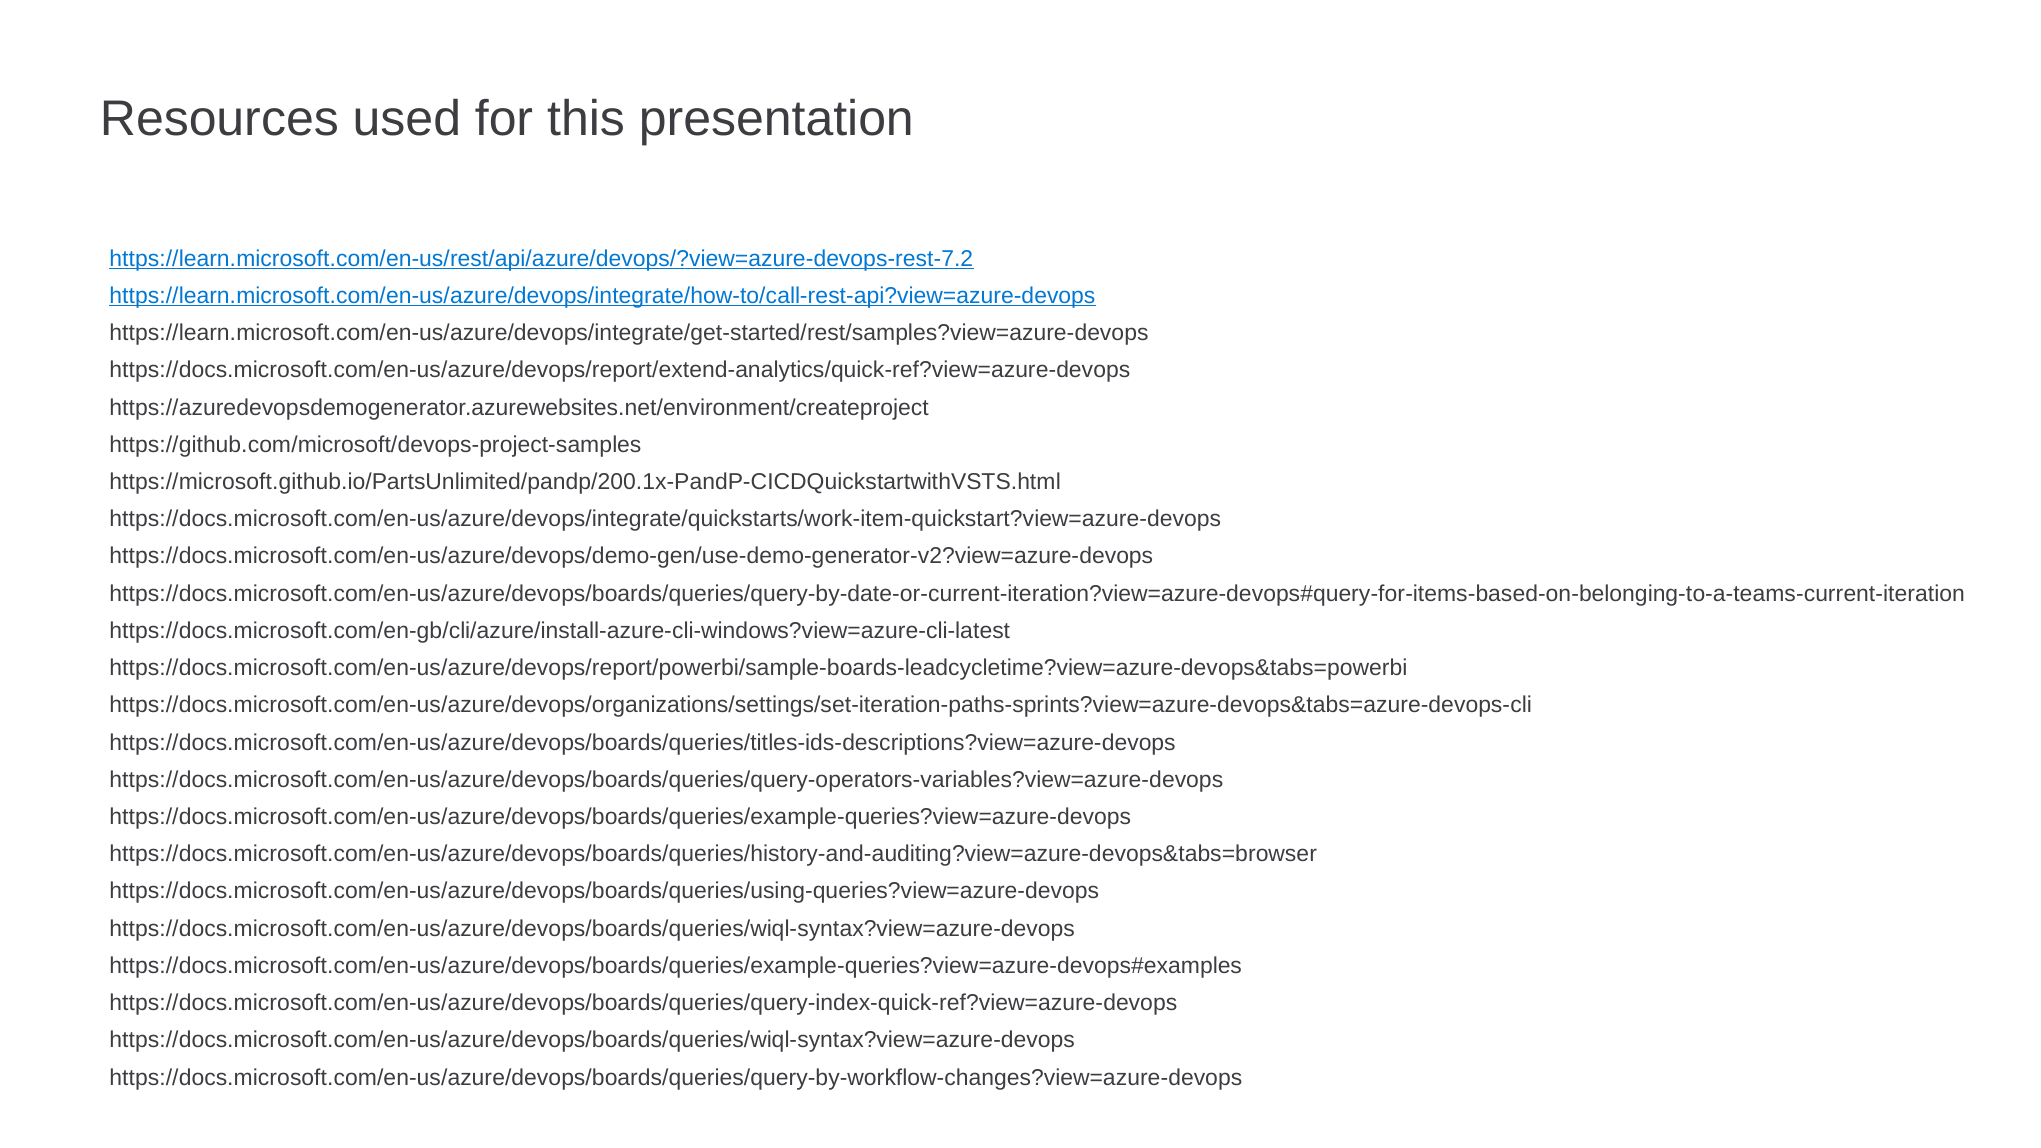

Resources used for this presentation
https://learn.microsoft.com/en-us/rest/api/azure/devops/?view=azure-devops-rest-7.2
https://learn.microsoft.com/en-us/azure/devops/integrate/how-to/call-rest-api?view=azure-devops
https://learn.microsoft.com/en-us/azure/devops/integrate/get-started/rest/samples?view=azure-devops
https://docs.microsoft.com/en-us/azure/devops/report/extend-analytics/quick-ref?view=azure-devops
https://azuredevopsdemogenerator.azurewebsites.net/environment/createproject
https://github.com/microsoft/devops-project-samples
https://microsoft.github.io/PartsUnlimited/pandp/200.1x-PandP-CICDQuickstartwithVSTS.html
https://docs.microsoft.com/en-us/azure/devops/integrate/quickstarts/work-item-quickstart?view=azure-devops
https://docs.microsoft.com/en-us/azure/devops/demo-gen/use-demo-generator-v2?view=azure-devops
https://docs.microsoft.com/en-us/azure/devops/boards/queries/query-by-date-or-current-iteration?view=azure-devops#query-for-items-based-on-belonging-to-a-teams-current-iteration
https://docs.microsoft.com/en-gb/cli/azure/install-azure-cli-windows?view=azure-cli-latest
https://docs.microsoft.com/en-us/azure/devops/report/powerbi/sample-boards-leadcycletime?view=azure-devops&tabs=powerbi
https://docs.microsoft.com/en-us/azure/devops/organizations/settings/set-iteration-paths-sprints?view=azure-devops&tabs=azure-devops-cli
https://docs.microsoft.com/en-us/azure/devops/boards/queries/titles-ids-descriptions?view=azure-devops
https://docs.microsoft.com/en-us/azure/devops/boards/queries/query-operators-variables?view=azure-devops
https://docs.microsoft.com/en-us/azure/devops/boards/queries/example-queries?view=azure-devops
https://docs.microsoft.com/en-us/azure/devops/boards/queries/history-and-auditing?view=azure-devops&tabs=browser
https://docs.microsoft.com/en-us/azure/devops/boards/queries/using-queries?view=azure-devops
https://docs.microsoft.com/en-us/azure/devops/boards/queries/wiql-syntax?view=azure-devops
https://docs.microsoft.com/en-us/azure/devops/boards/queries/example-queries?view=azure-devops#examples
https://docs.microsoft.com/en-us/azure/devops/boards/queries/query-index-quick-ref?view=azure-devops
https://docs.microsoft.com/en-us/azure/devops/boards/queries/wiql-syntax?view=azure-devops
https://docs.microsoft.com/en-us/azure/devops/boards/queries/query-by-workflow-changes?view=azure-devops